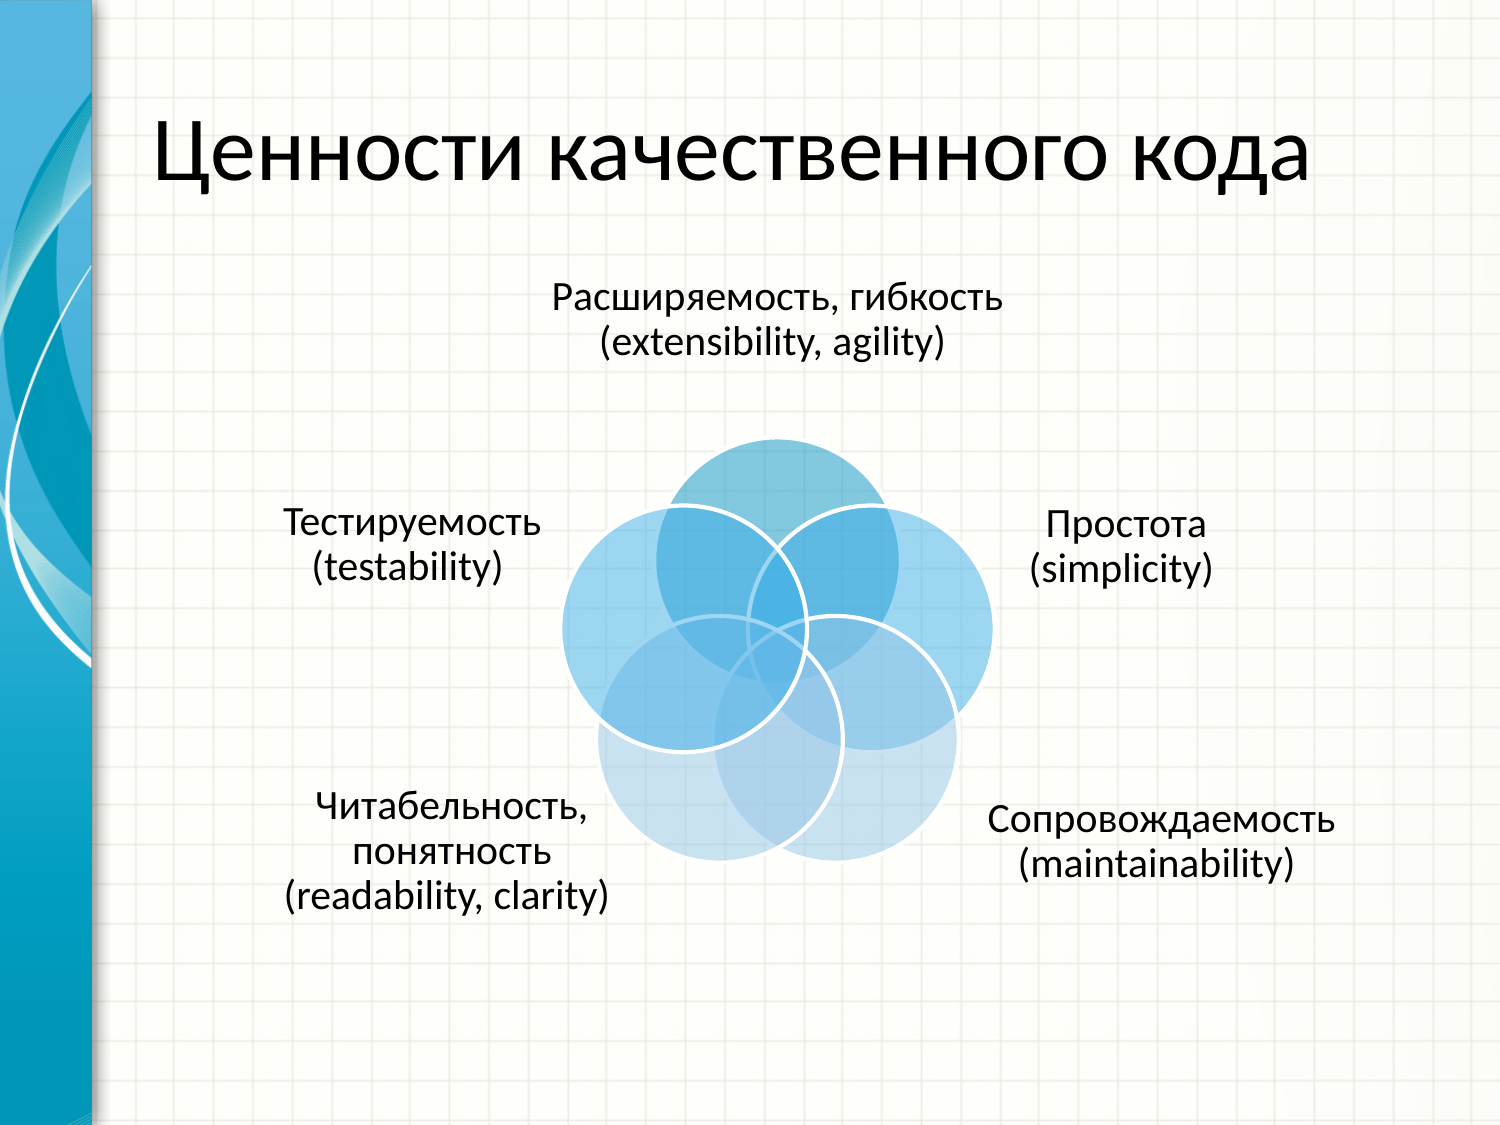

# Ценности качественного кода
Расширяемость, гибкость (extensibility, agility)
Сопровождаемость (maintainability)
Простота (simplicity)
Читабельность, понятность (readability, clarity)
Тестируемость (testability)